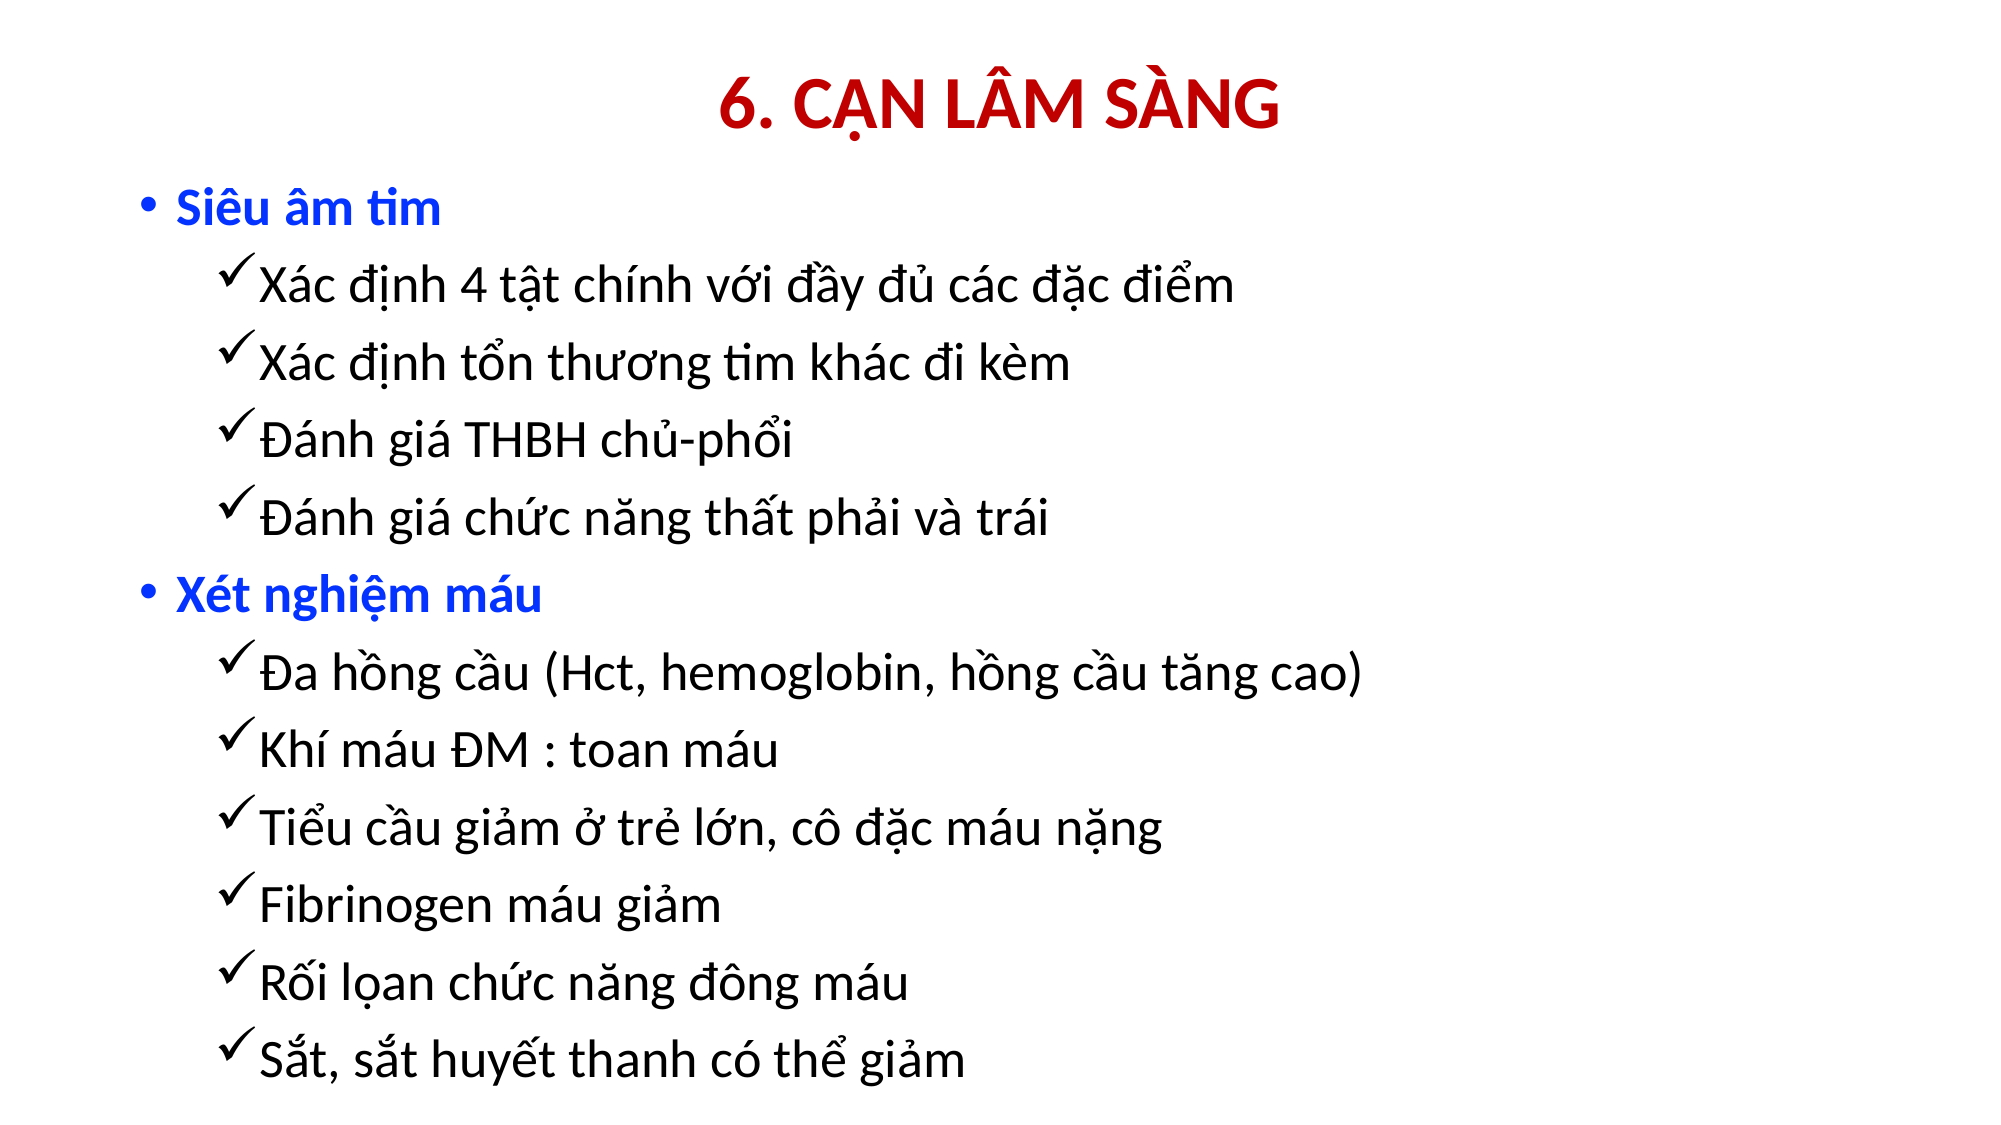

# 6. CẬN LÂM SÀNG
Siêu âm tim
Xác định 4 tật chính với đầy đủ các đặc điểm
Xác định tổn thương tim khác đi kèm
Đánh giá THBH chủ-phổi
Đánh giá chức năng thất phải và trái
Xét nghiệm máu
Đa hồng cầu (Hct, hemoglobin, hồng cầu tăng cao)
Khí máu ĐM : toan máu
Tiểu cầu giảm ở trẻ lớn, cô đặc máu nặng
Fibrinogen máu giảm
Rối lọan chức năng đông máu
Sắt, sắt huyết thanh có thể giảm